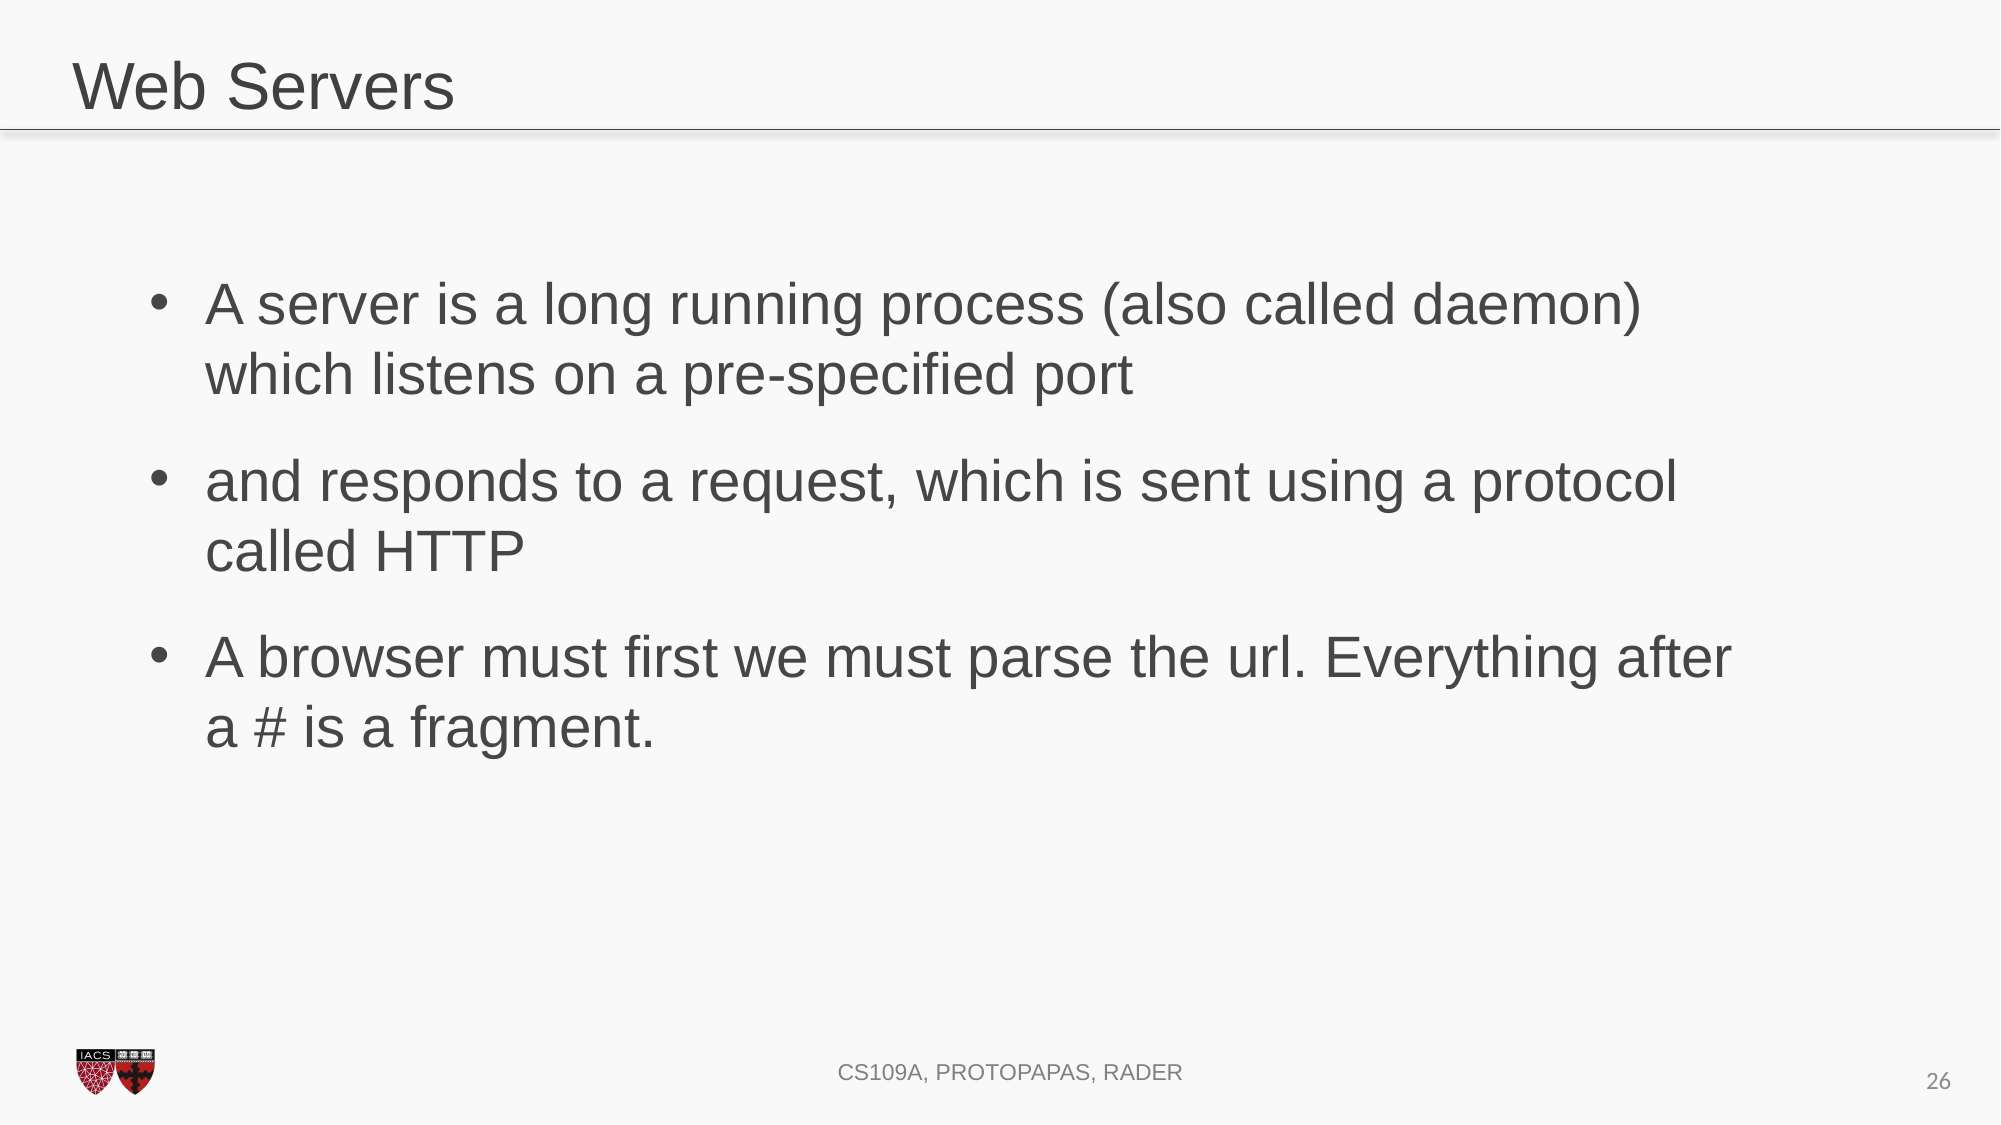

# Web Servers
A server is a long running process (also called daemon) which listens on a pre-specified port
and responds to a request, which is sent using a protocol called HTTP
A browser must first we must parse the url. Everything after a # is a fragment.
26